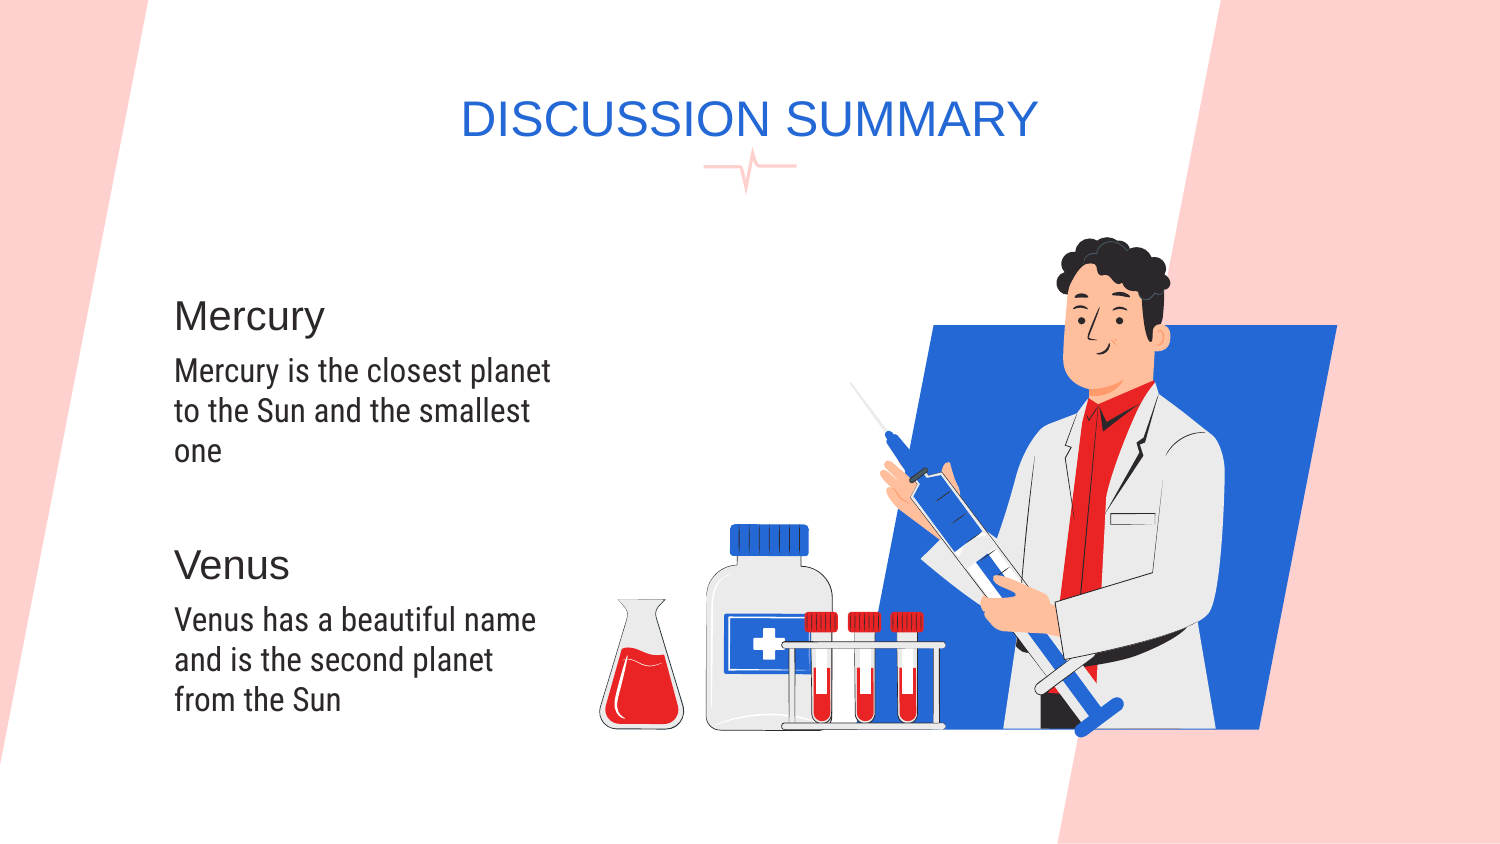

# DISCUSSION SUMMARY

Mercury
Mercury is the closest planet to the Sun and the smallest one
Venus
Venus has a beautiful name and is the second planet from the Sun